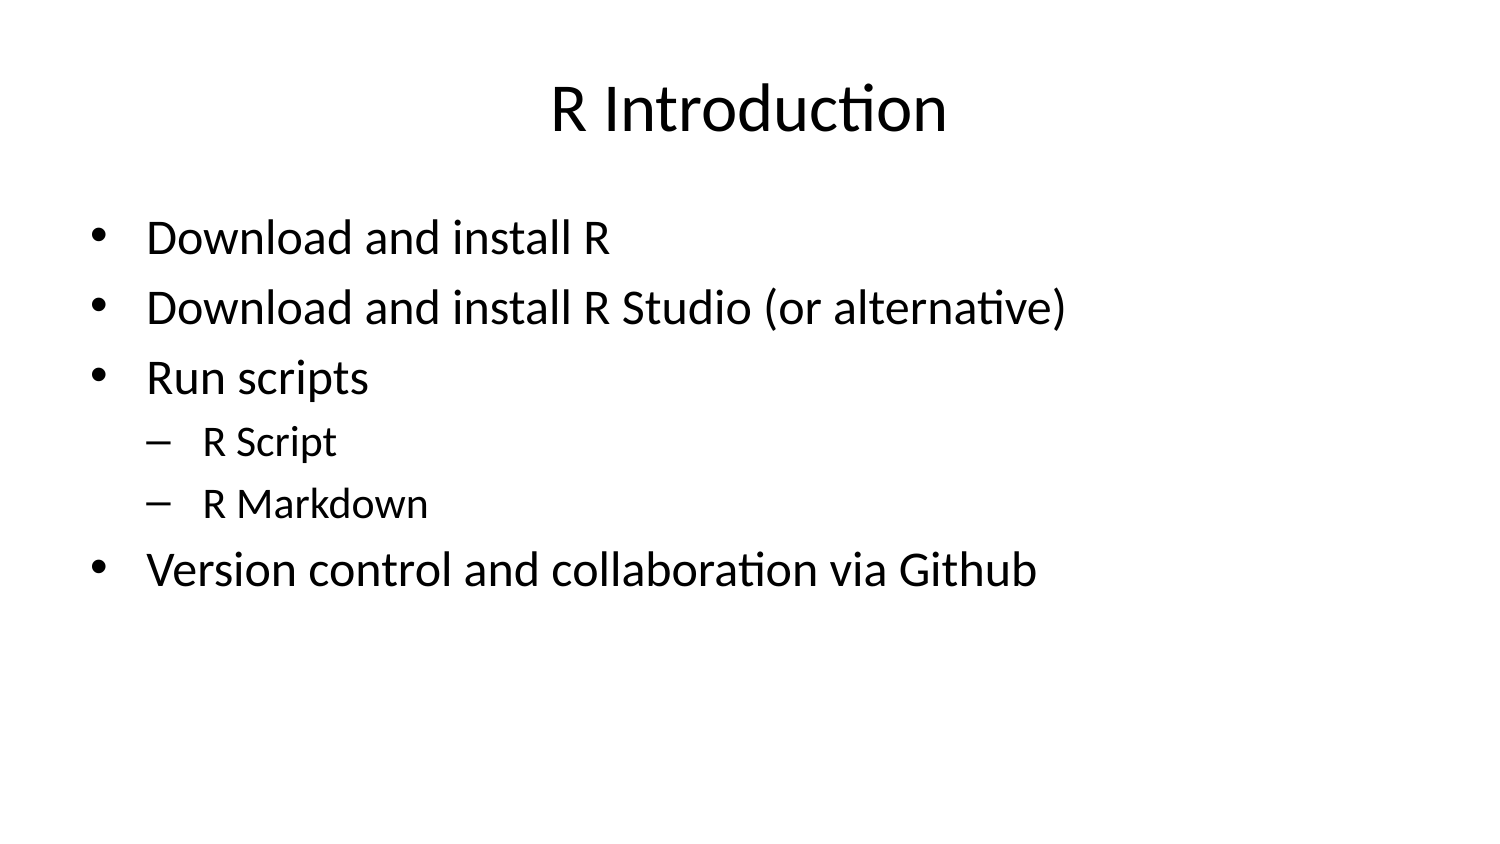

# R Introduction
Download and install R
Download and install R Studio (or alternative)
Run scripts
R Script
R Markdown
Version control and collaboration via Github